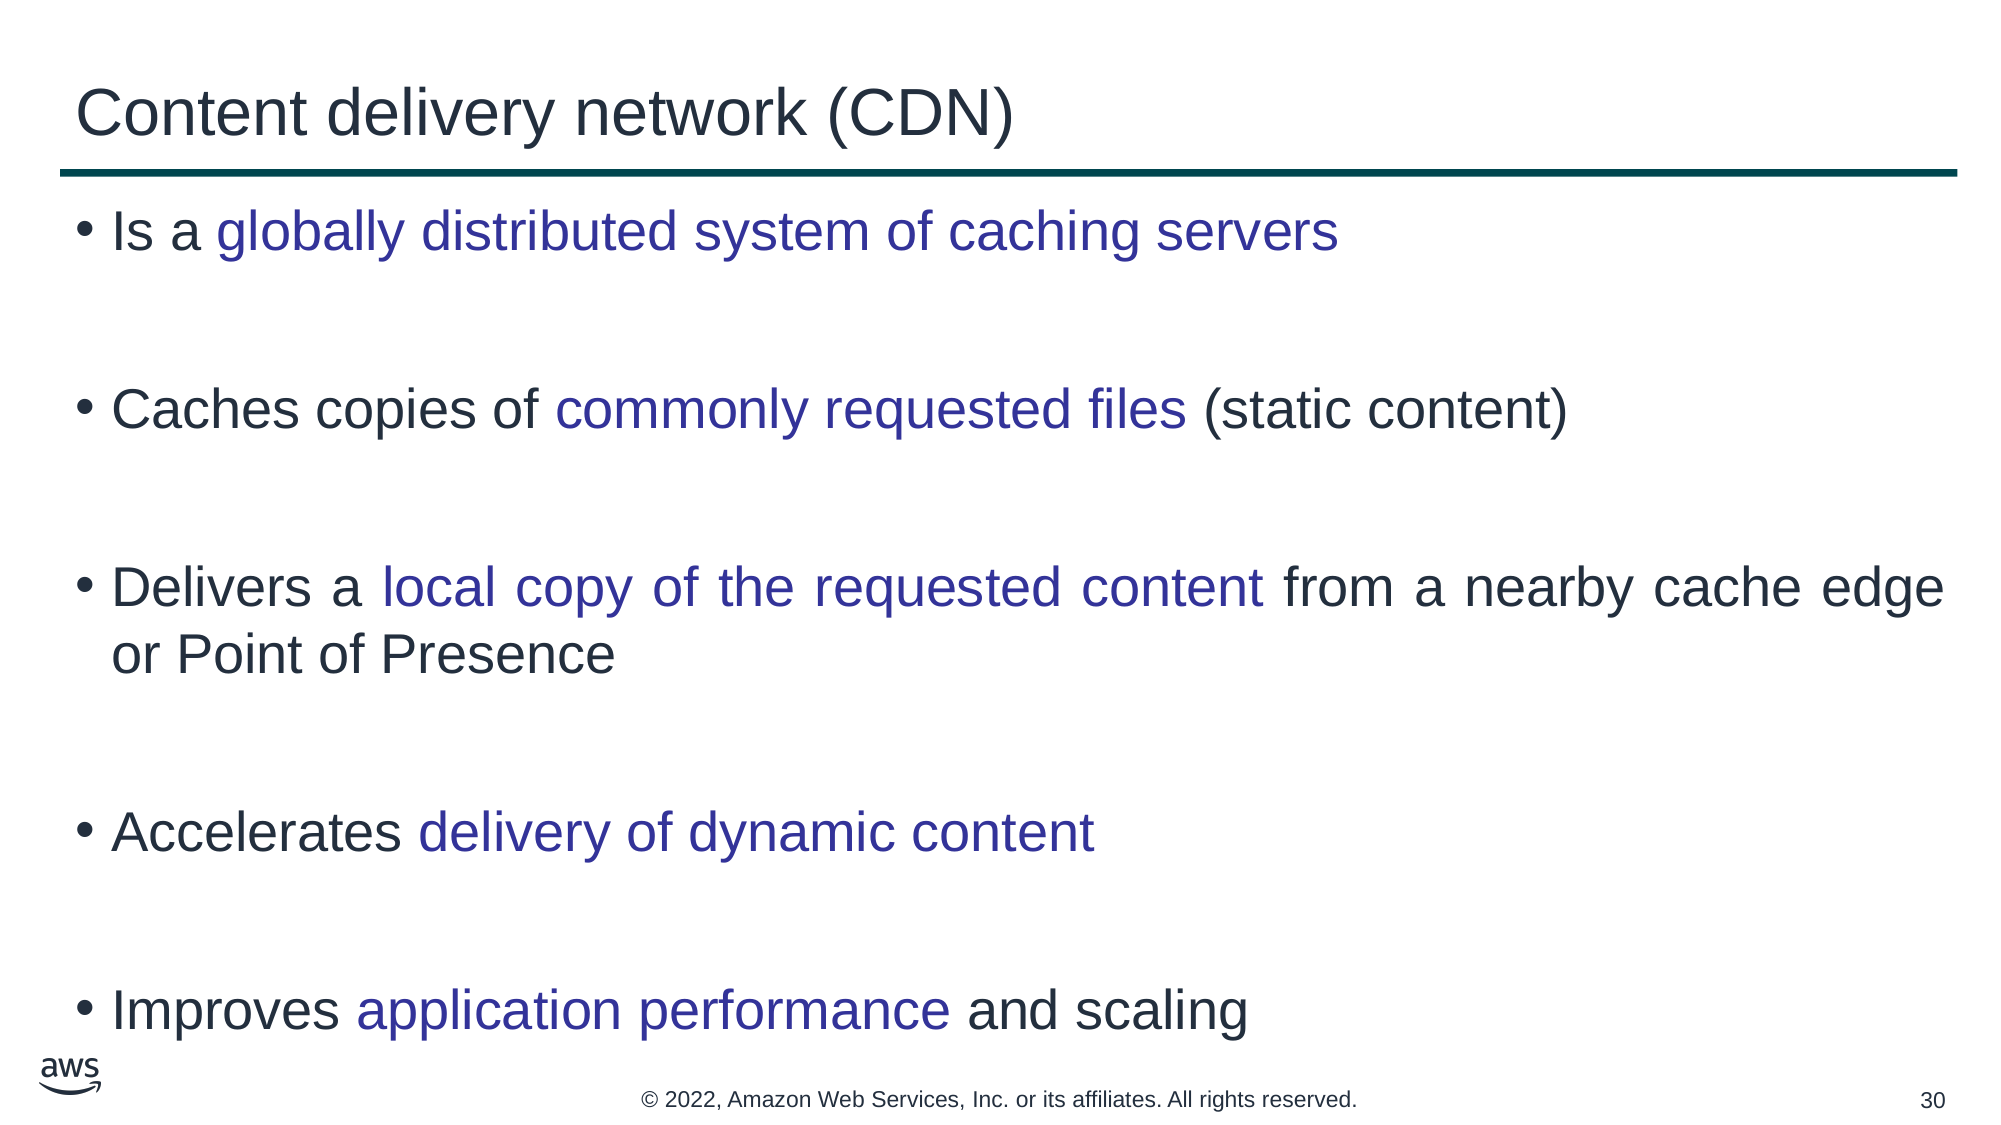

# Content delivery network (CDN)
Is a globally distributed system of caching servers

Caches copies of commonly requested files (static content)

Delivers a local copy of the requested content from a nearby cache edge or Point of Presence

Accelerates delivery of dynamic content

Improves application performance and scaling
30